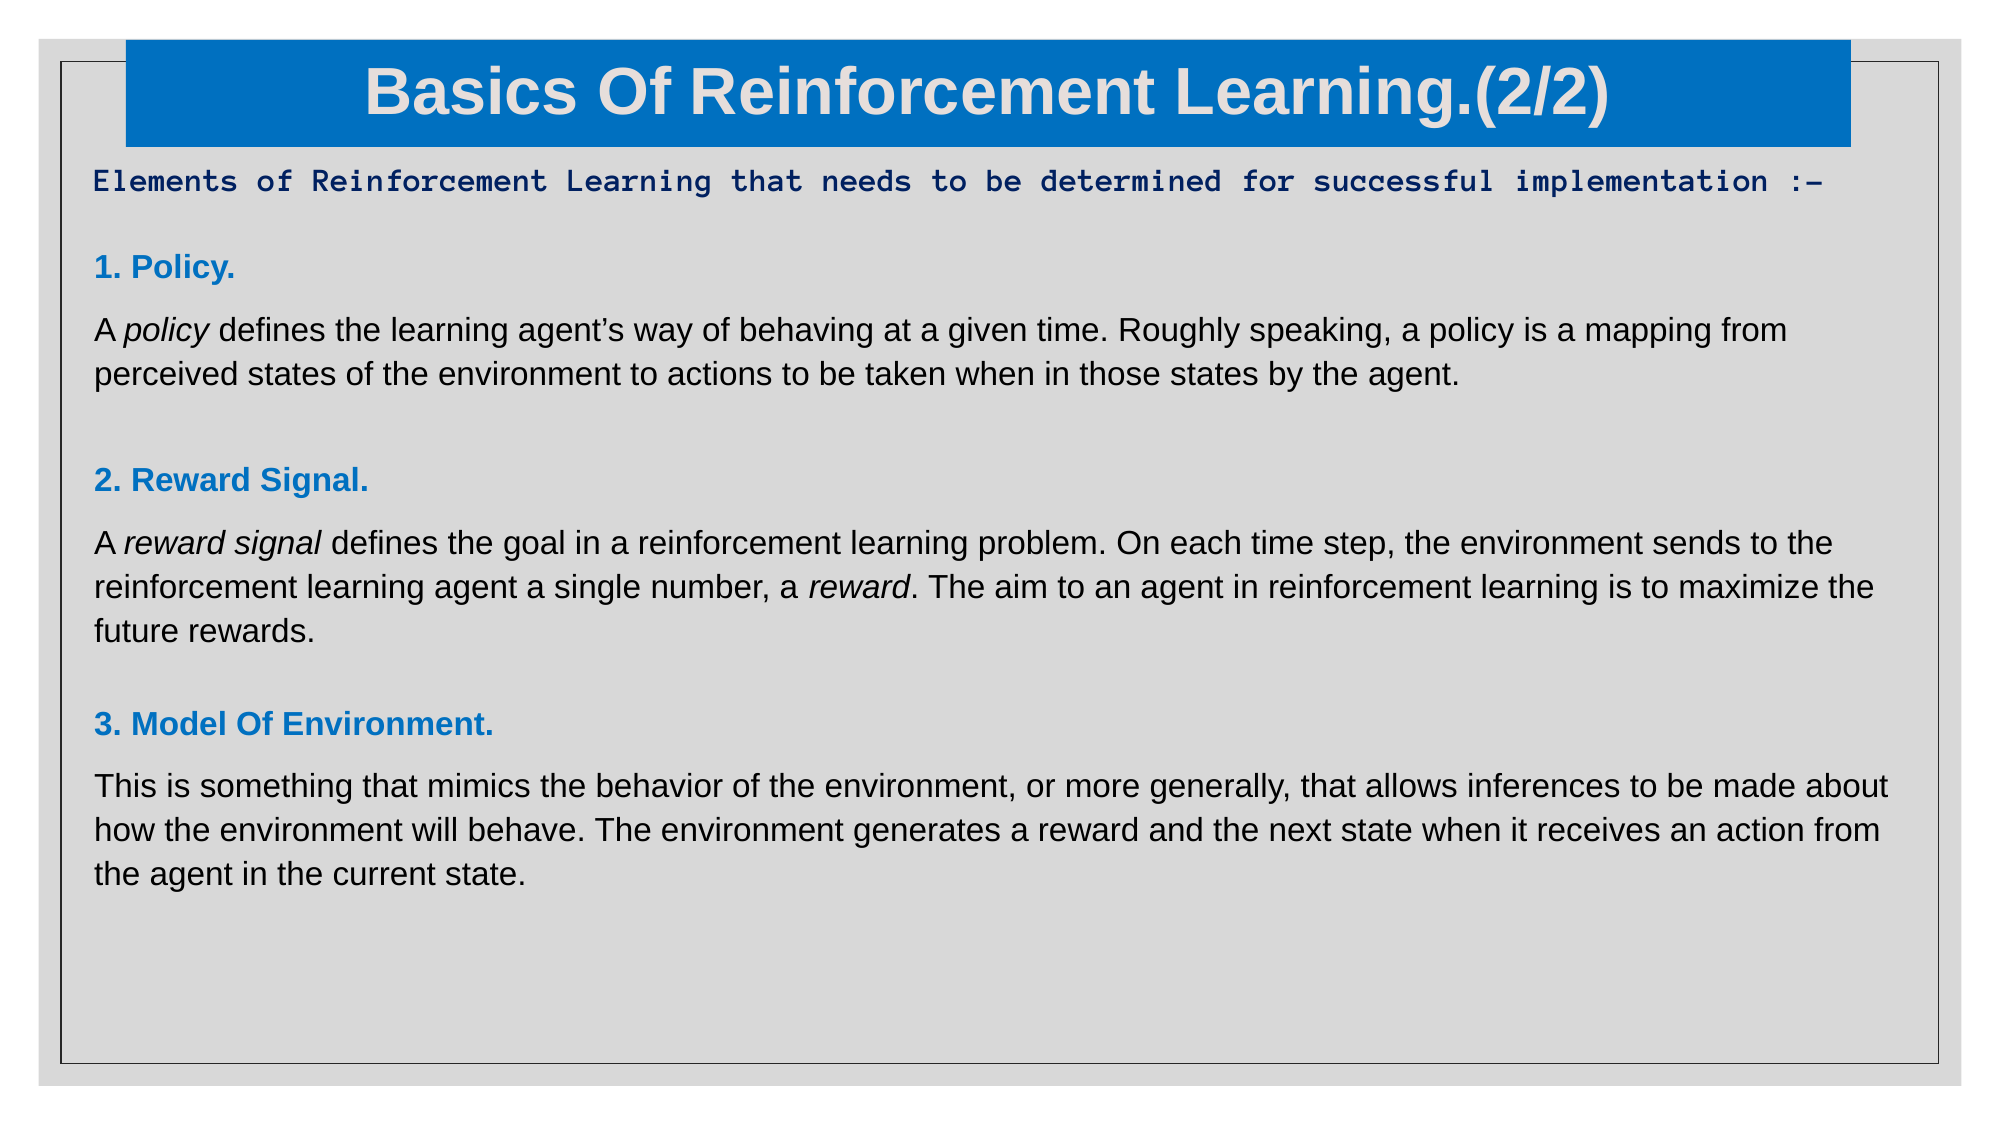

# Basics Of Reinforcement Learning.(2/2)
Elements of Reinforcement Learning that needs to be determined for successful implementation :-

1. Policy.
A policy defines the learning agent’s way of behaving at a given time. Roughly speaking, a policy is a mapping from perceived states of the environment to actions to be taken when in those states by the agent.
2. Reward Signal.
A reward signal defines the goal in a reinforcement learning problem. On each time step, the environment sends to the reinforcement learning agent a single number, a reward. The aim to an agent in reinforcement learning is to maximize the future rewards.
3. Model Of Environment.
This is something that mimics the behavior of the environment, or more generally, that allows inferences to be made about how the environment will behave. The environment generates a reward and the next state when it receives an action from the agent in the current state.